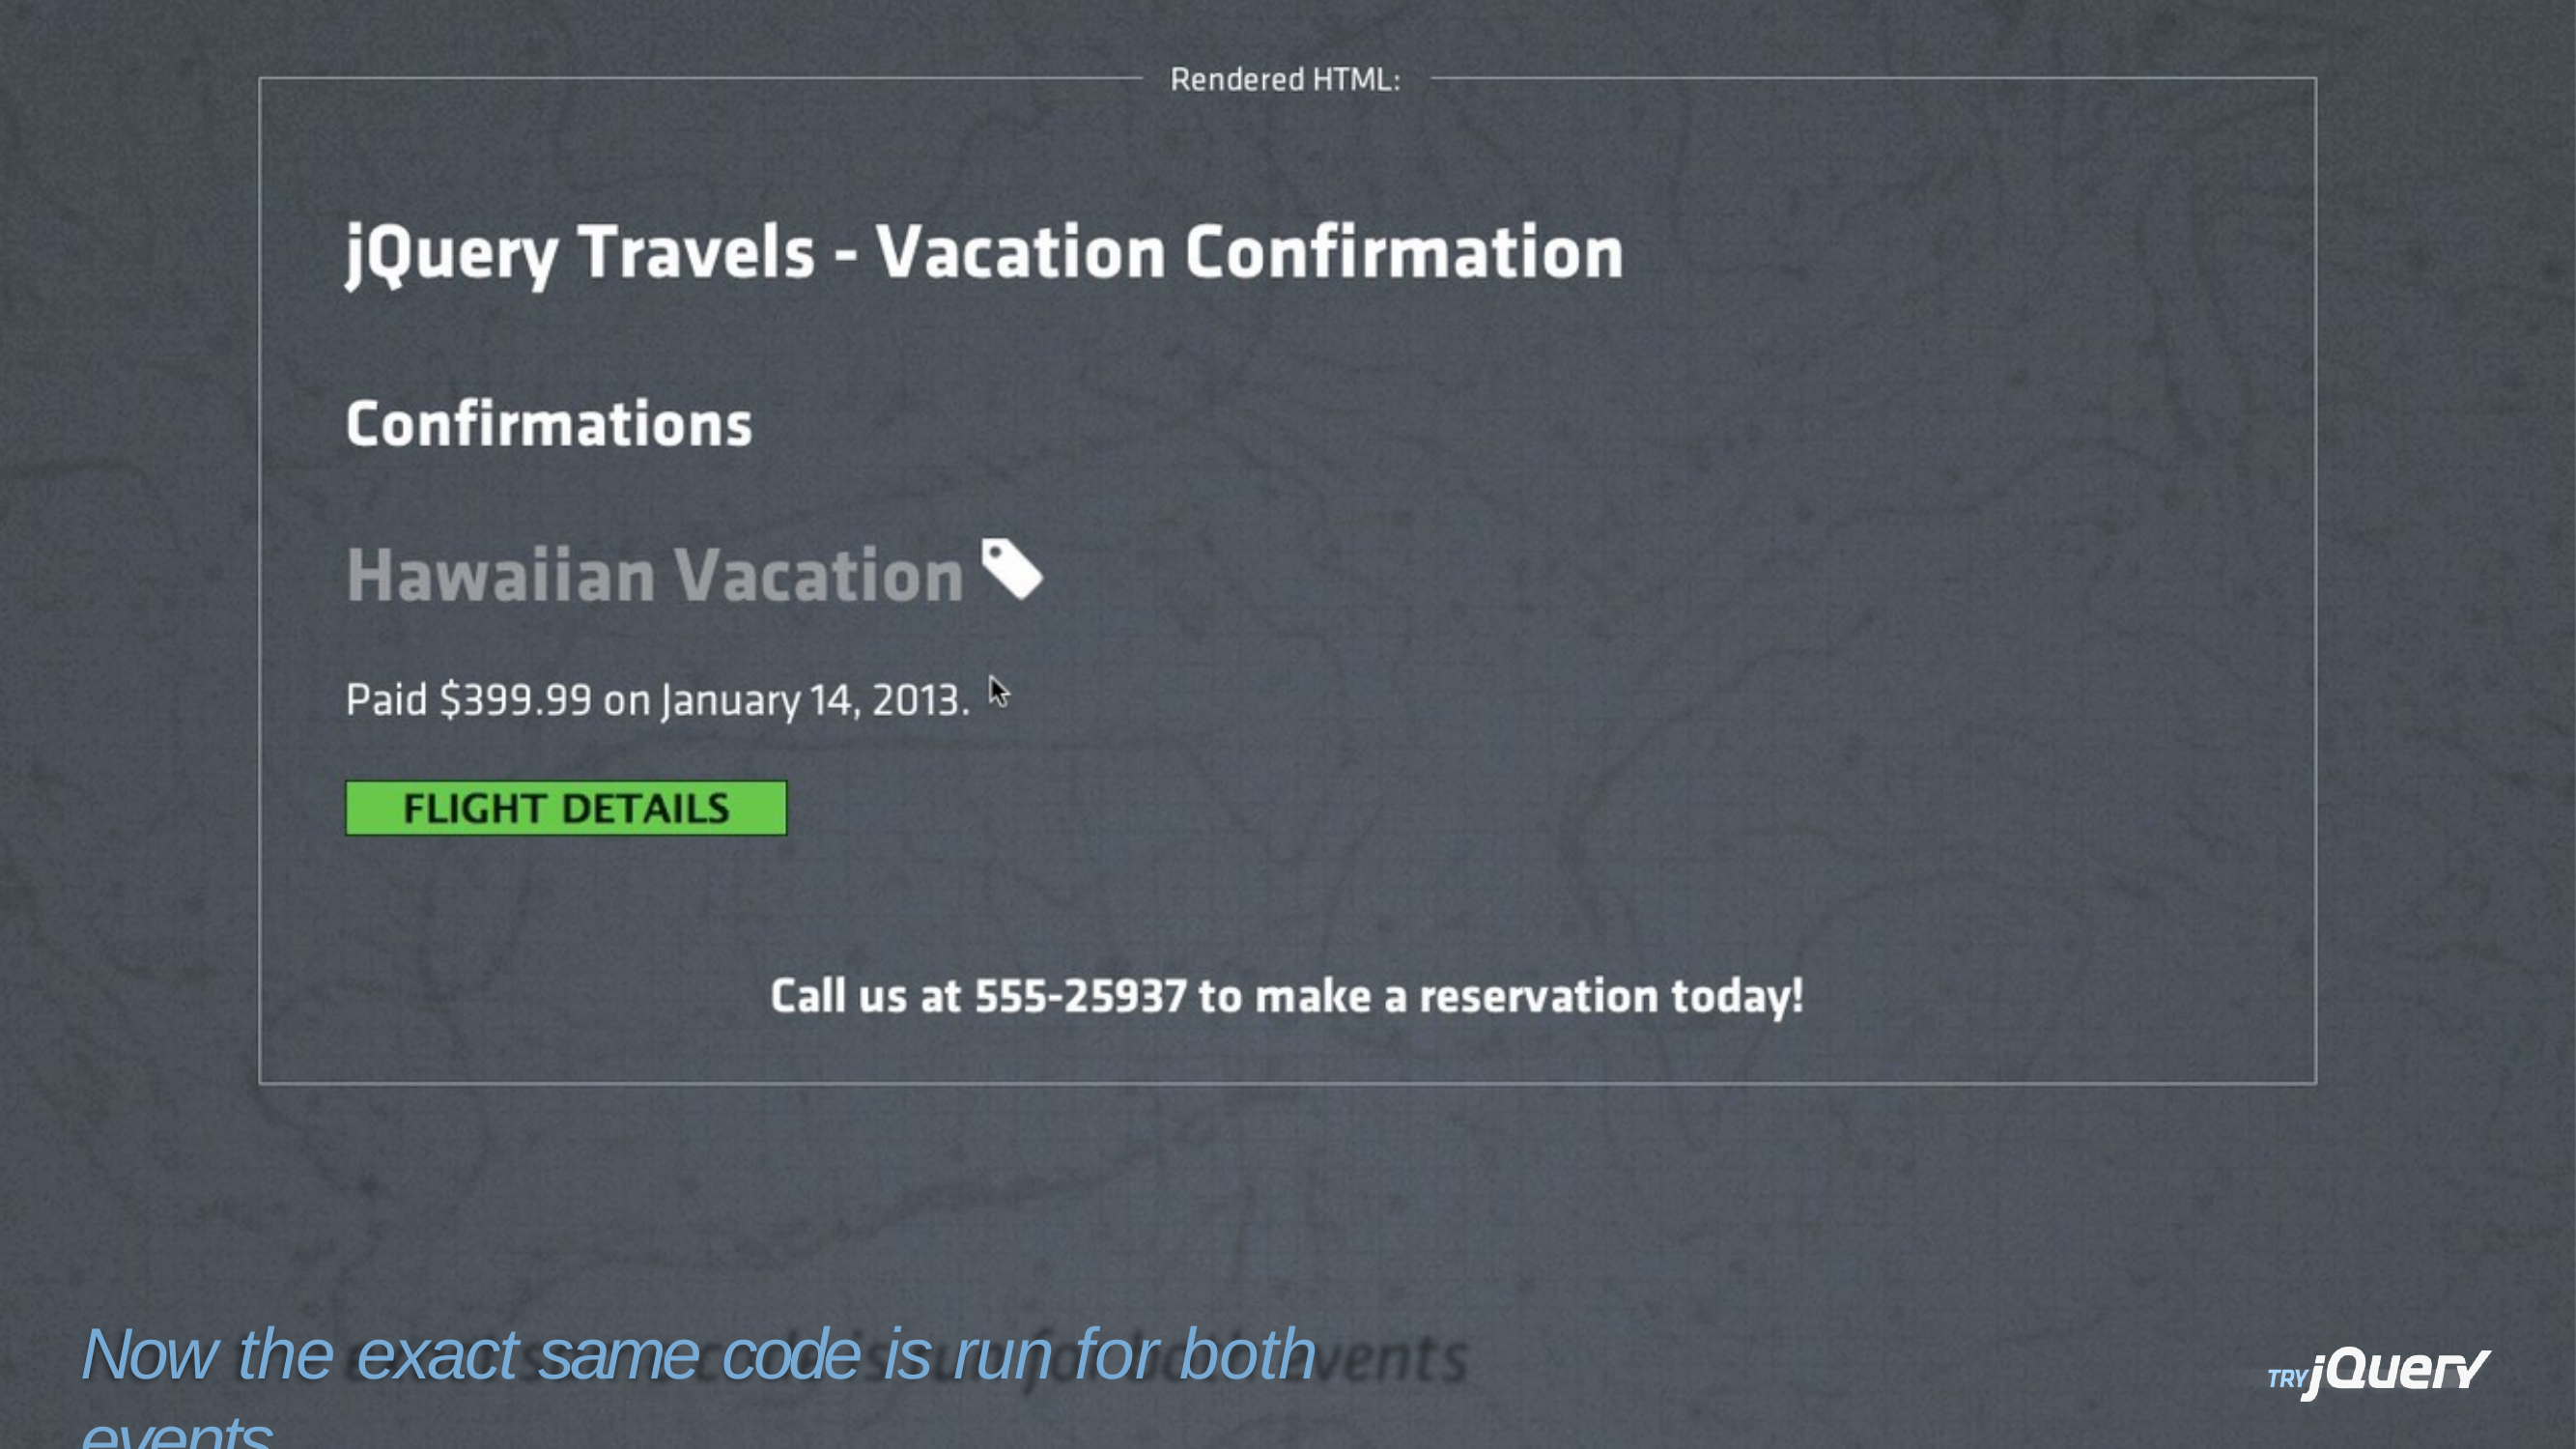

Now the exact same code is run for both events